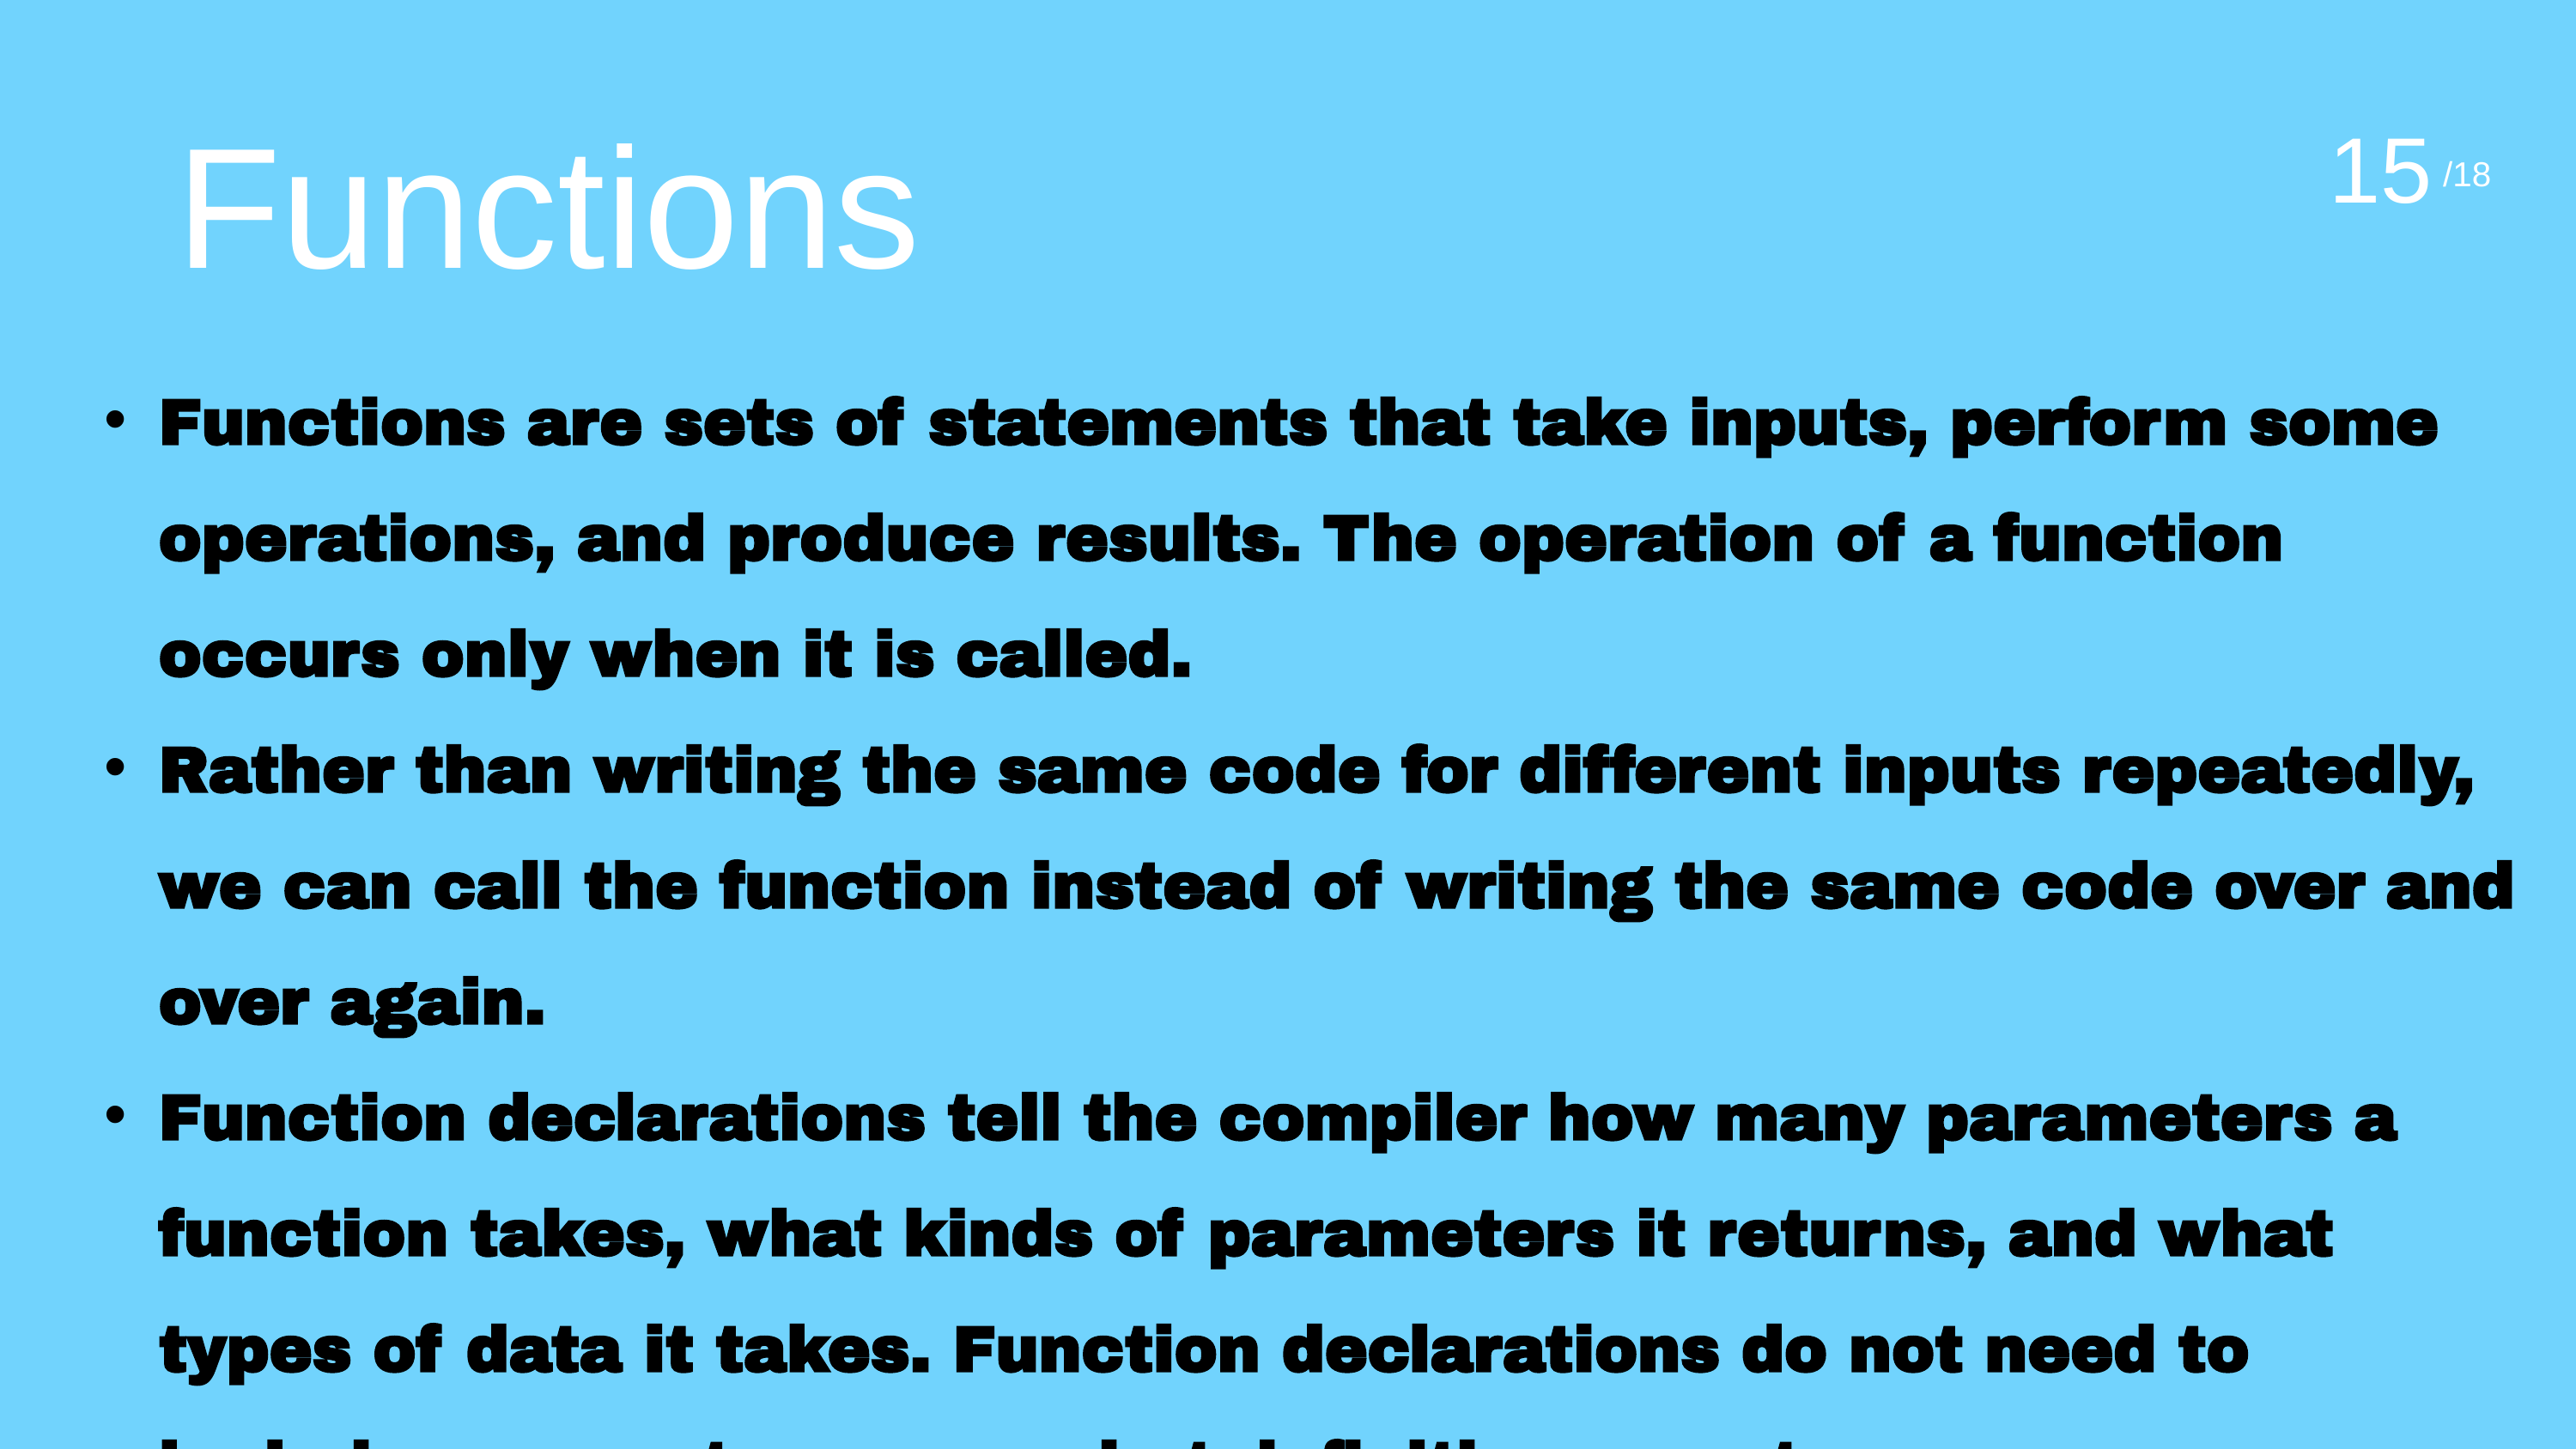

Functions
15
/18
Functions are sets of statements that take inputs, perform some operations, and produce results. The operation of a function occurs only when it is called.
Rather than writing the same code for different inputs repeatedly, we can call the function instead of writing the same code over and over again.
Function declarations tell the compiler how many parameters a function takes, what kinds of parameters it returns, and what types of data it takes. Function declarations do not need to include parameter names, but definitions must.